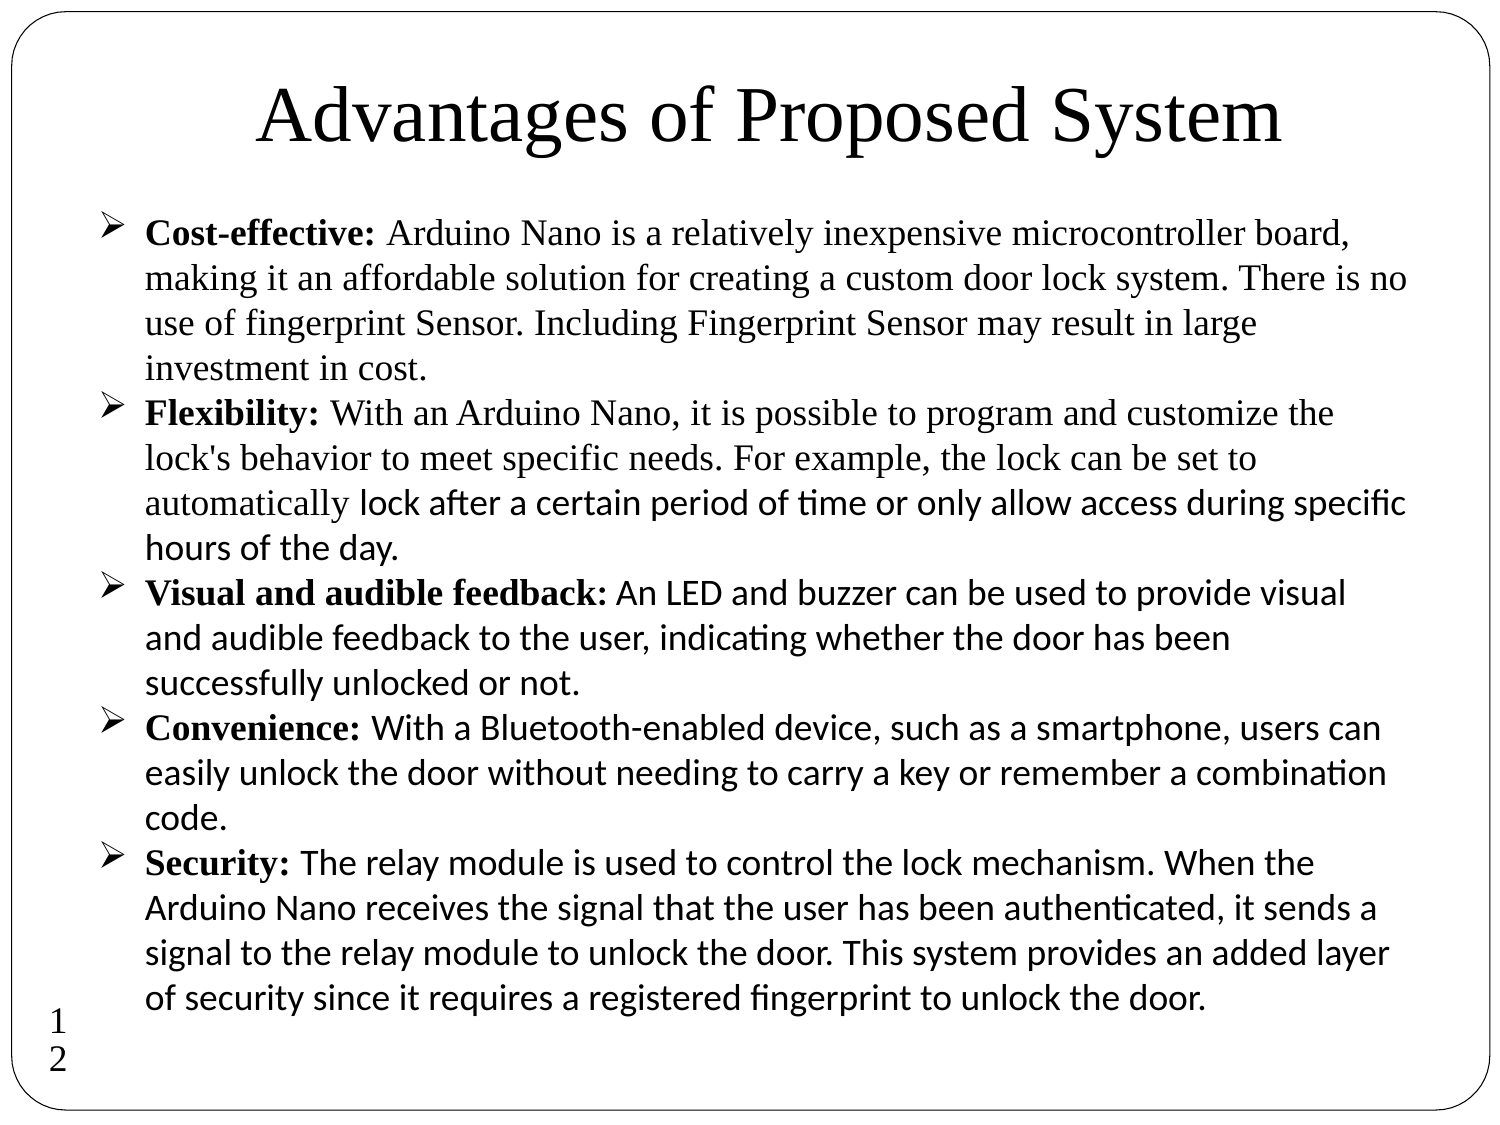

# Advantages of Proposed System

Cost-effective: Arduino Nano is a relatively inexpensive microcontroller board, making it an affordable solution for creating a custom door lock system. There is no use of fingerprint Sensor. Including Fingerprint Sensor may result in large investment in cost.
Flexibility: With an Arduino Nano, it is possible to program and customize the lock's behavior to meet specific needs. For example, the lock can be set to automatically lock after a certain period of time or only allow access during specific hours of the day.
Visual and audible feedback: An LED and buzzer can be used to provide visual and audible feedback to the user, indicating whether the door has been successfully unlocked or not.
Convenience: With a Bluetooth-enabled device, such as a smartphone, users can easily unlock the door without needing to carry a key or remember a combination code.
Security: The relay module is used to control the lock mechanism. When the Arduino Nano receives the signal that the user has been authenticated, it sends a signal to the relay module to unlock the door. This system provides an added layer of security since it requires a registered fingerprint to unlock the door.

12